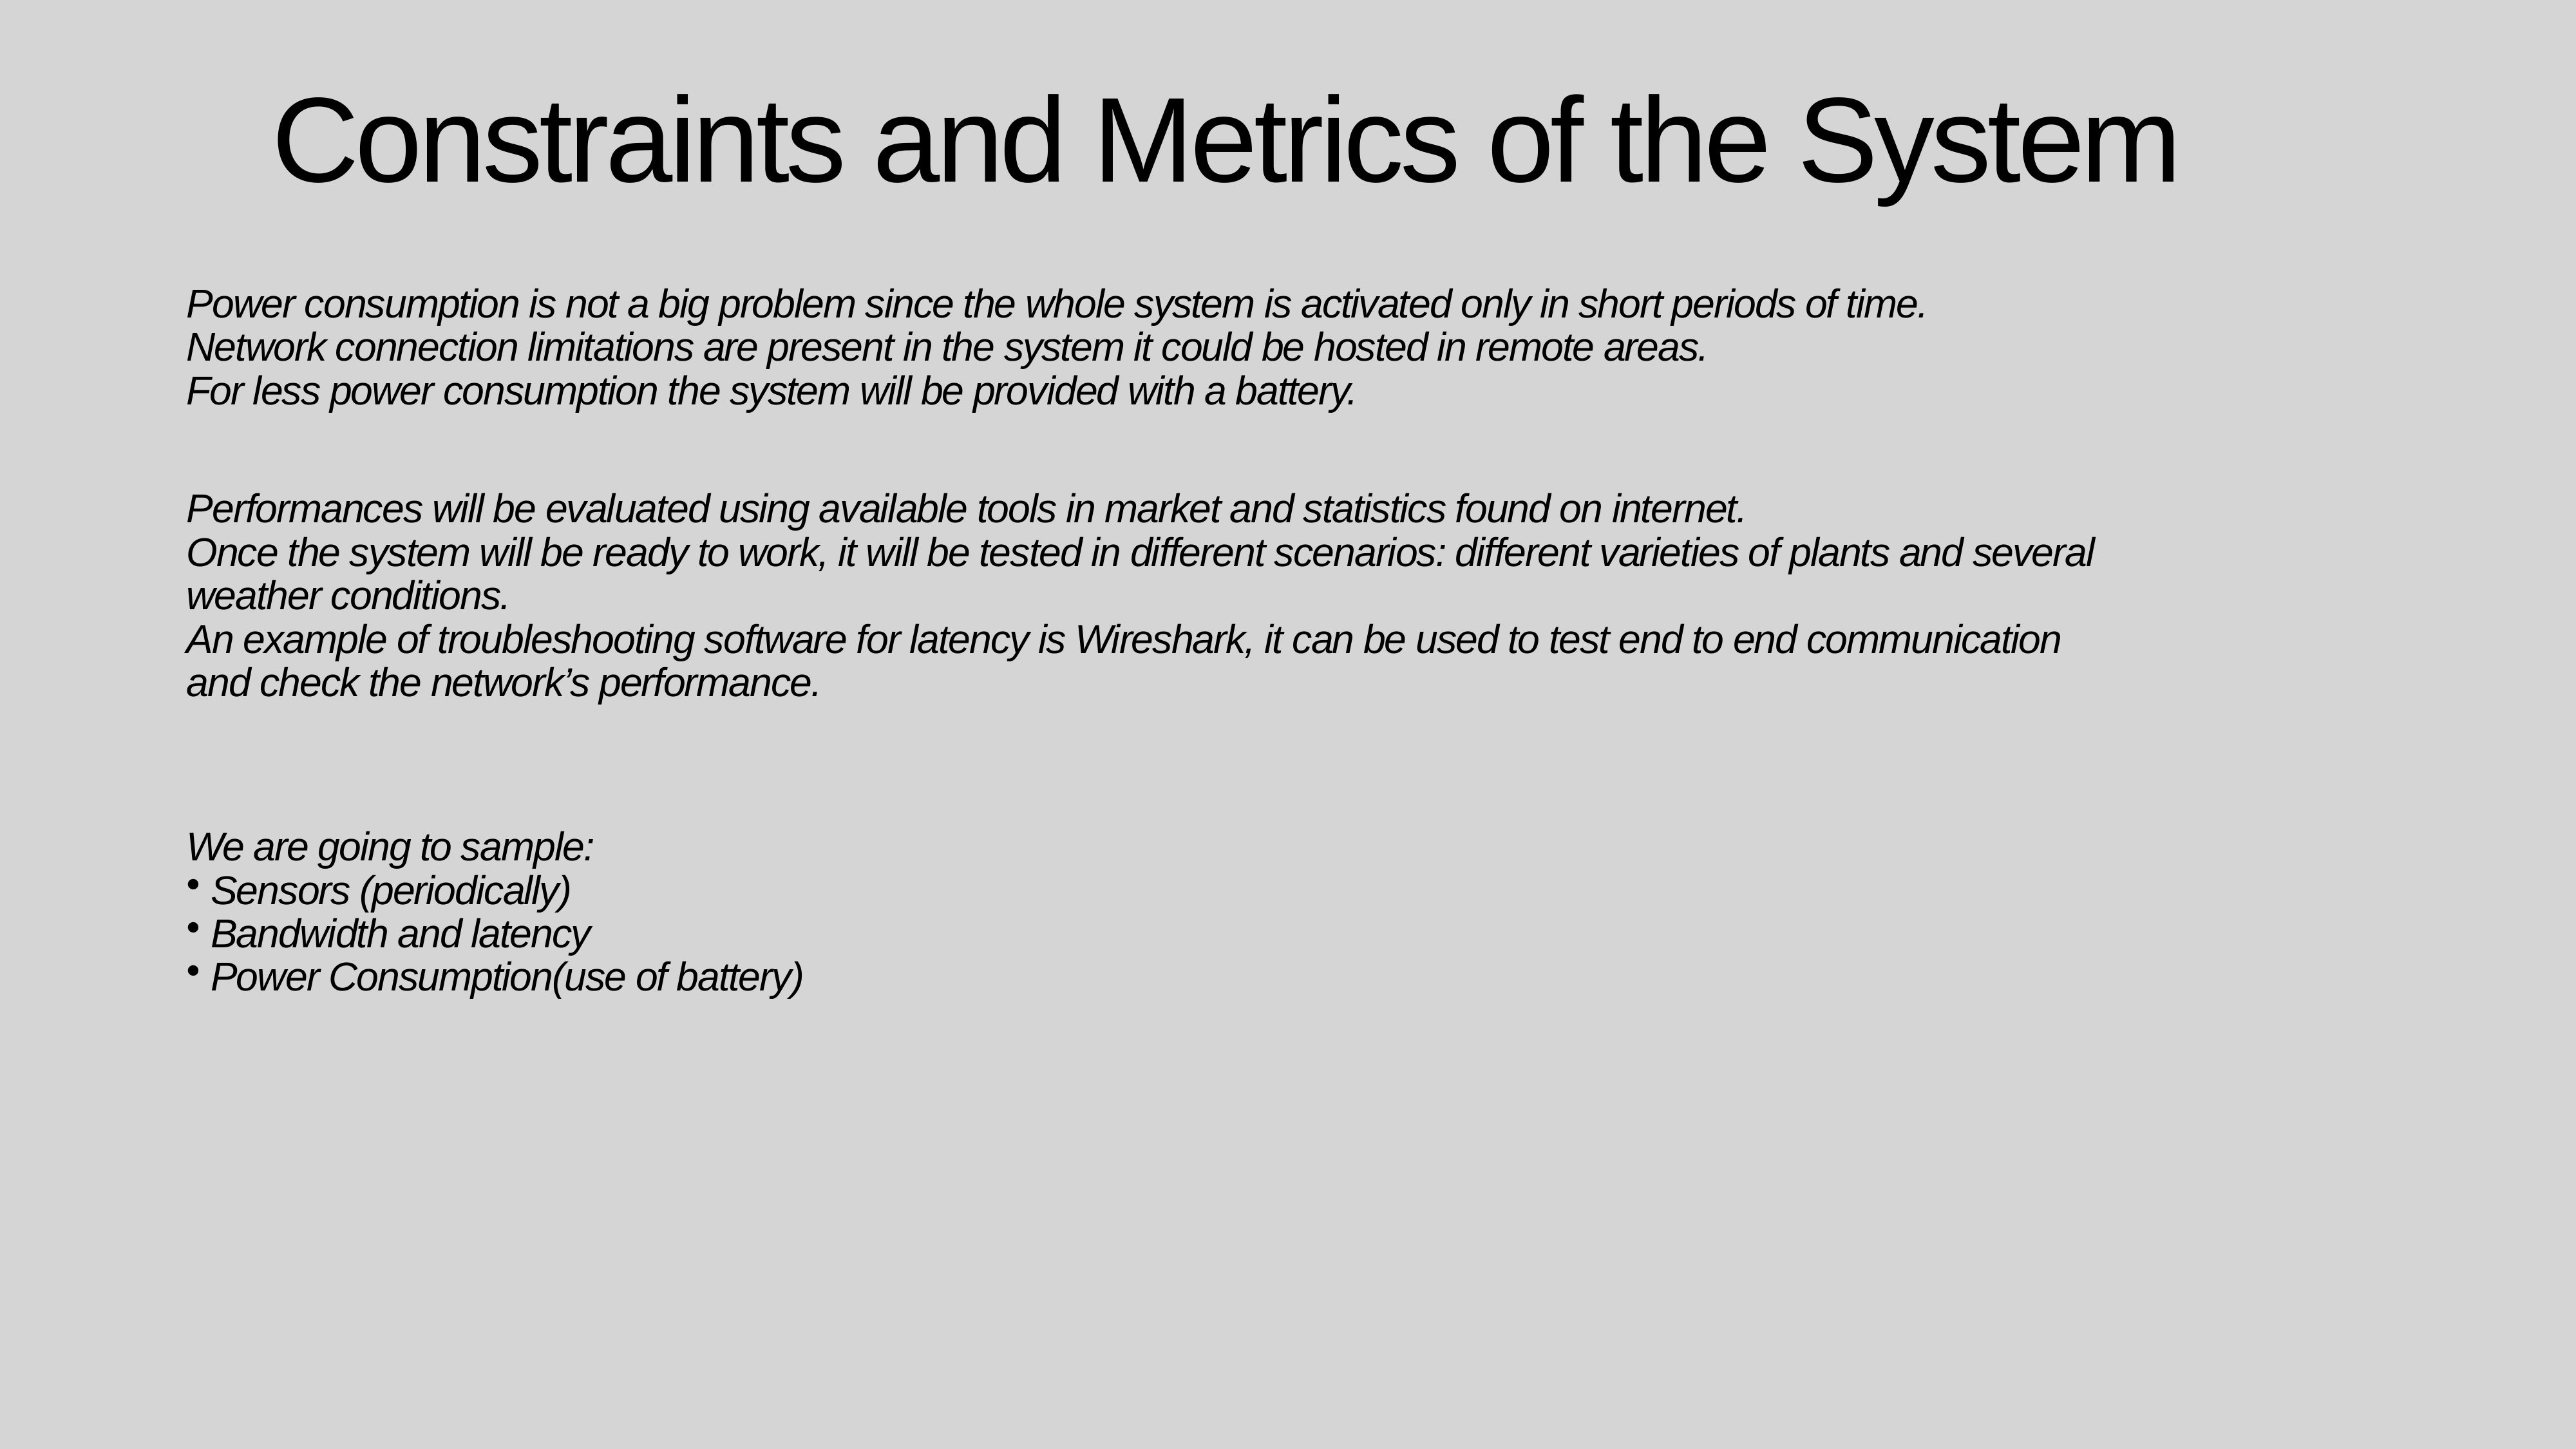

Constraints and Metrics of the System
Power consumption is not a big problem since the whole system is activated only in short periods of time.
Network connection limitations are present in the system it could be hosted in remote areas.
For less power consumption the system will be provided with a battery.
Performances will be evaluated using available tools in market and statistics found on internet.
Once the system will be ready to work, it will be tested in different scenarios: different varieties of plants and several weather conditions.
An example of troubleshooting software for latency is Wireshark, it can be used to test end to end communication and check the network’s performance.
We are going to sample:
Sensors (periodically)
Bandwidth and latency
Power Consumption(use of battery)